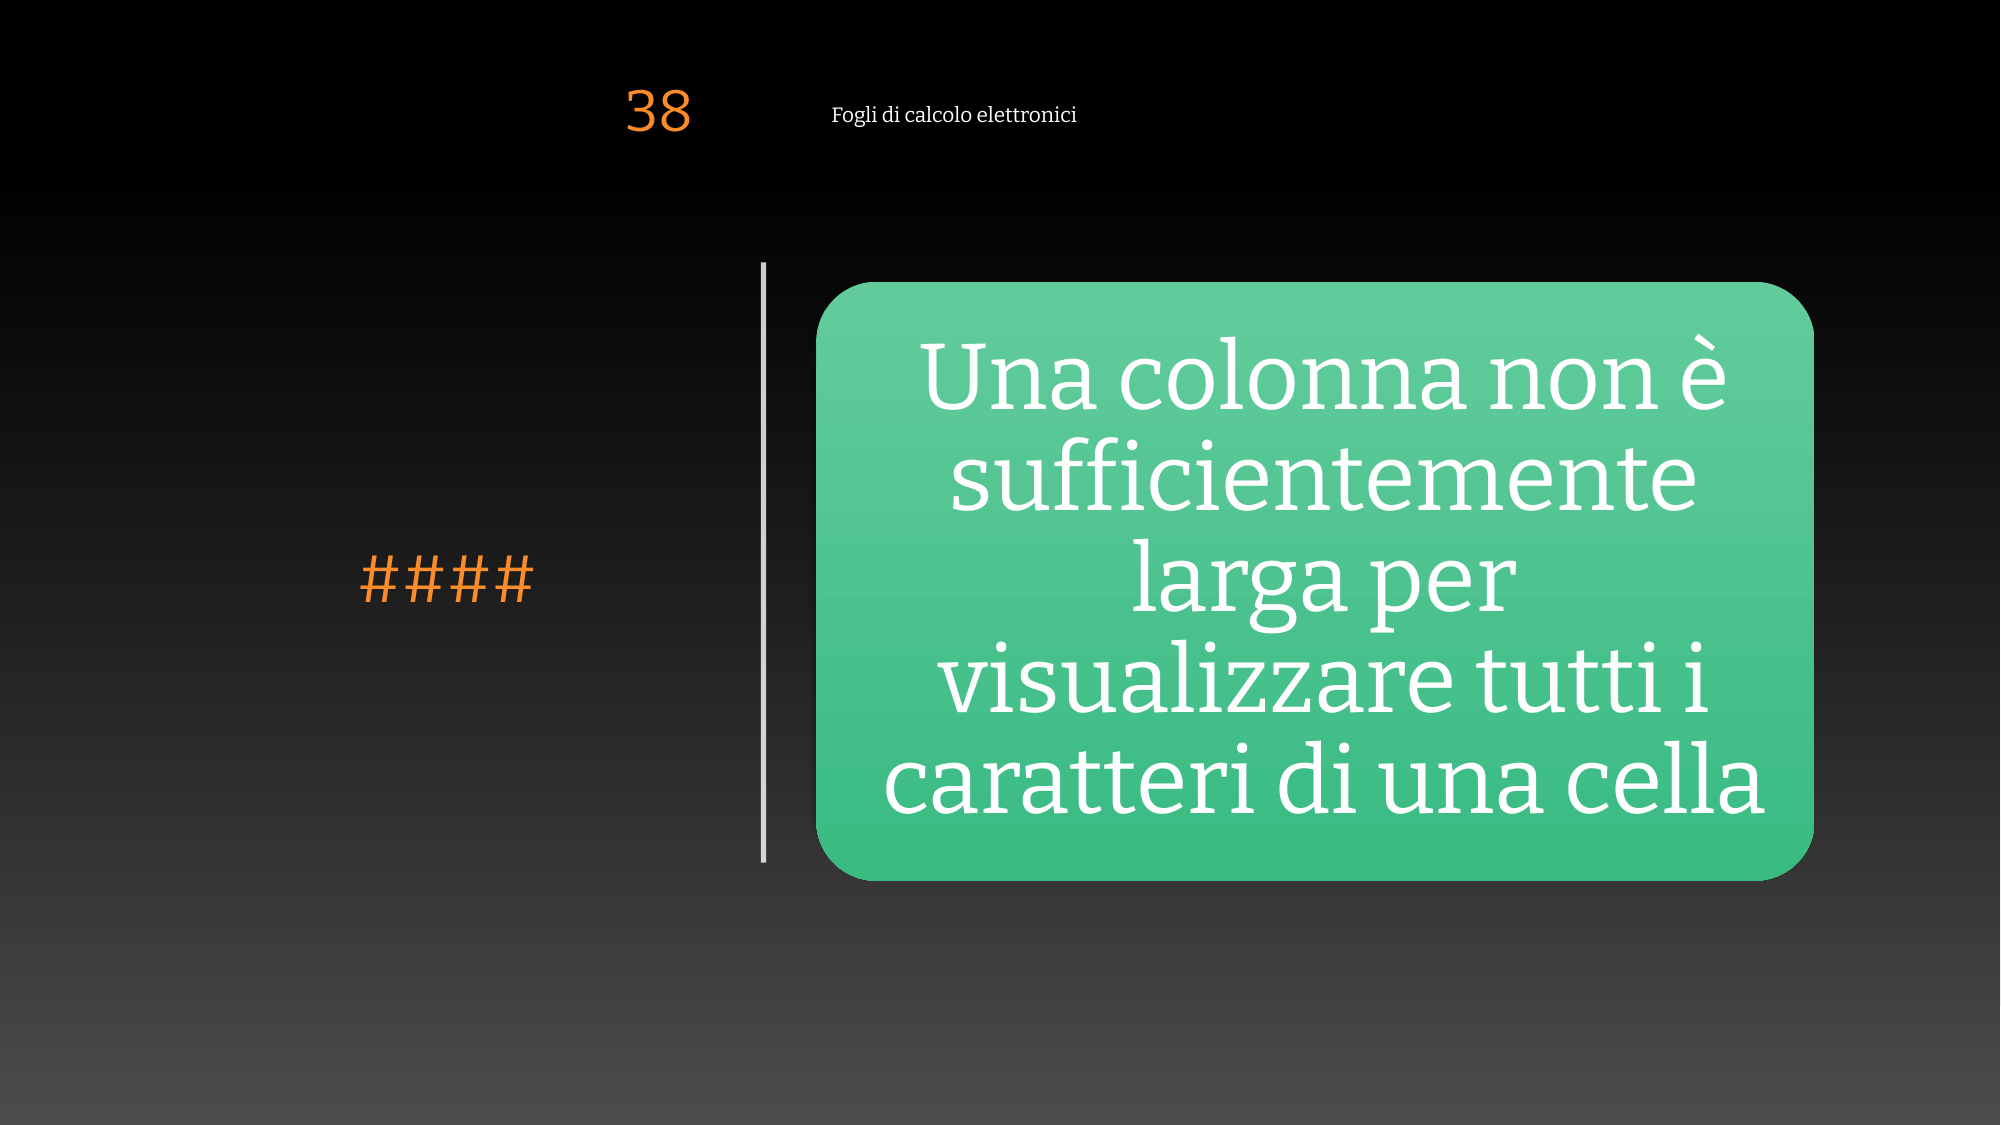

38
Fogli di calcolo elettronici

# ####
Una colonna non è sufficientemente larga per visualizzare tutti i caratteri di una cella